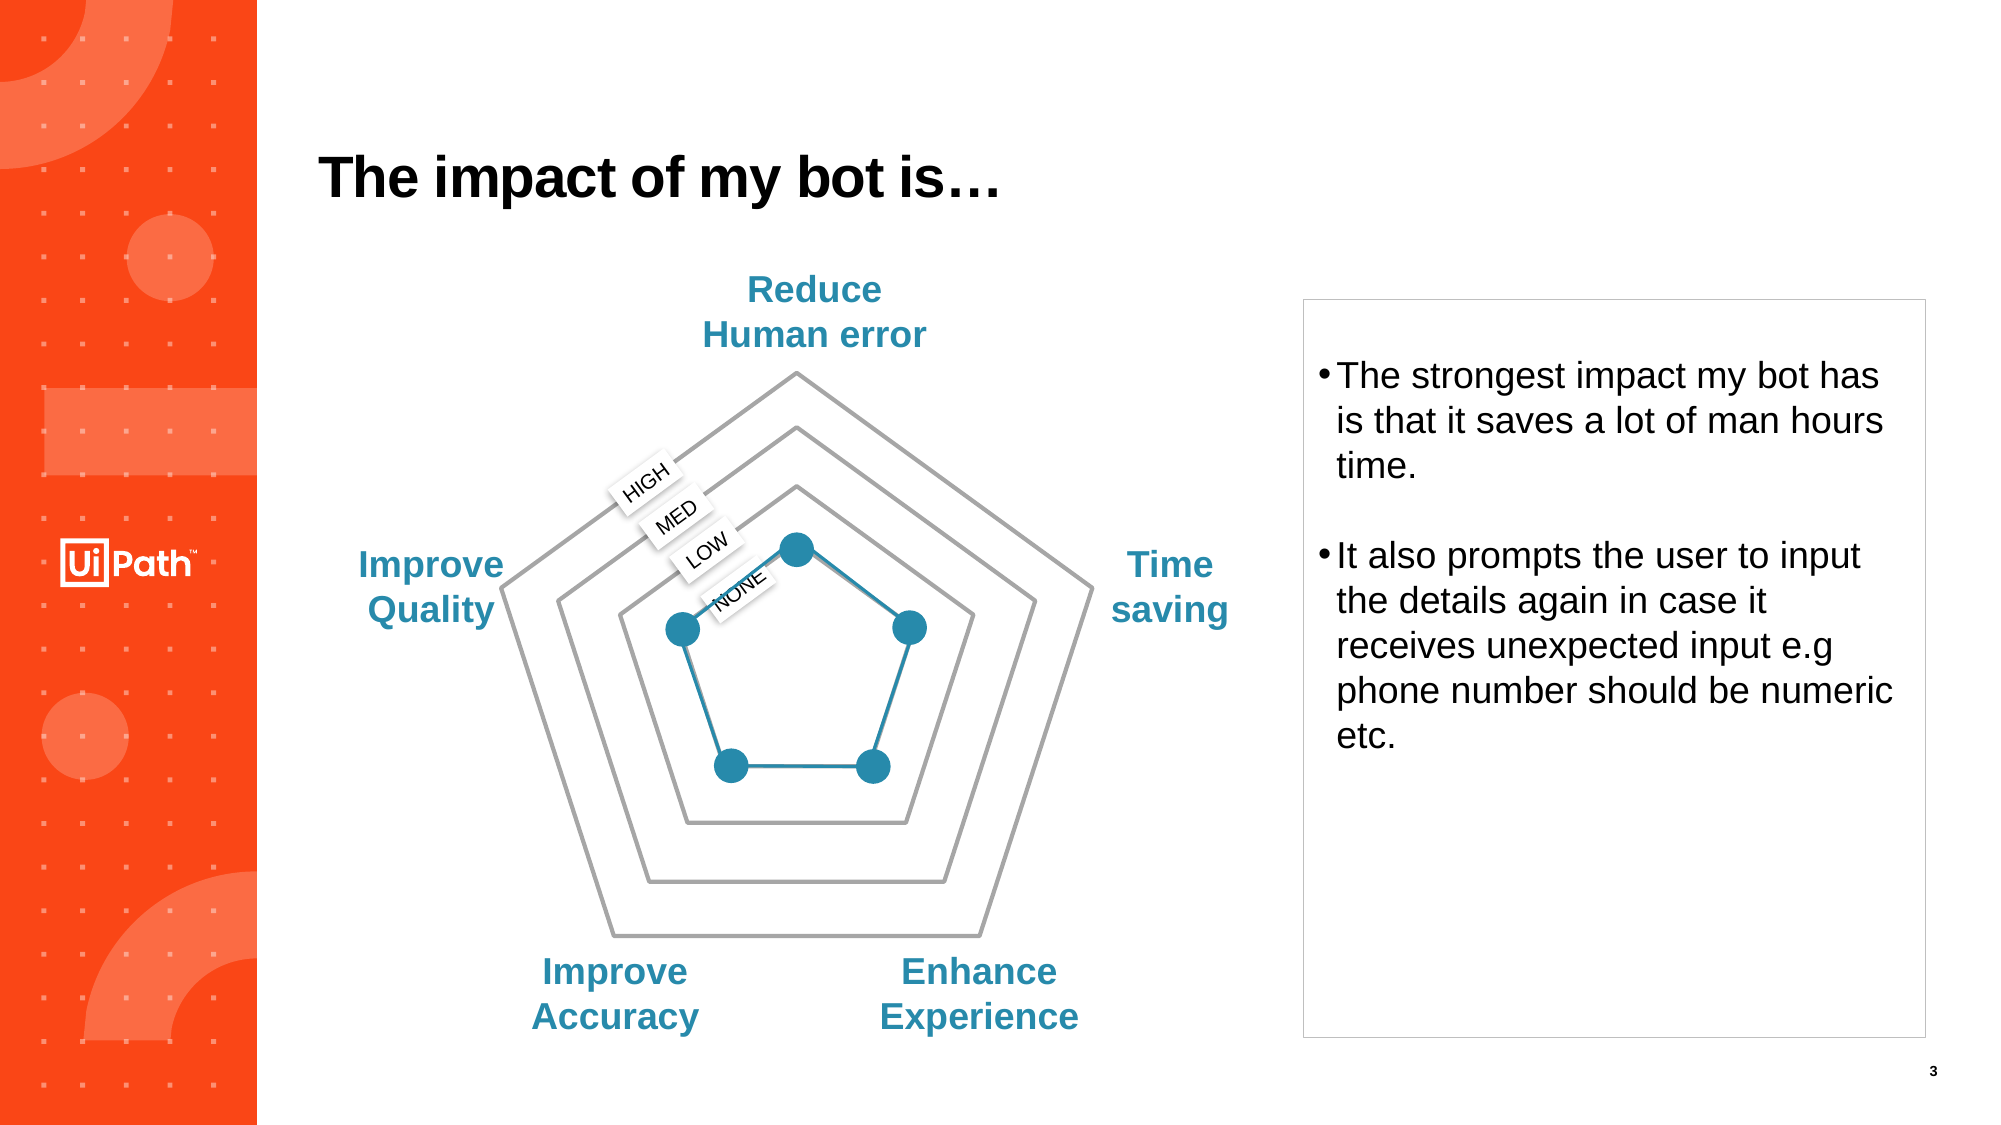

# The impact of my bot is…
Reduce Human error

The strongest impact my bot has is that it saves a lot of man hours time.

It also prompts the user to input the details again in case it receives unexpected input e.g phone number should be numeric etc.

HIGH

MED
LOW

Improve
Quality
Time saving
NONE

Improve
Accuracy
Enhance
Experience